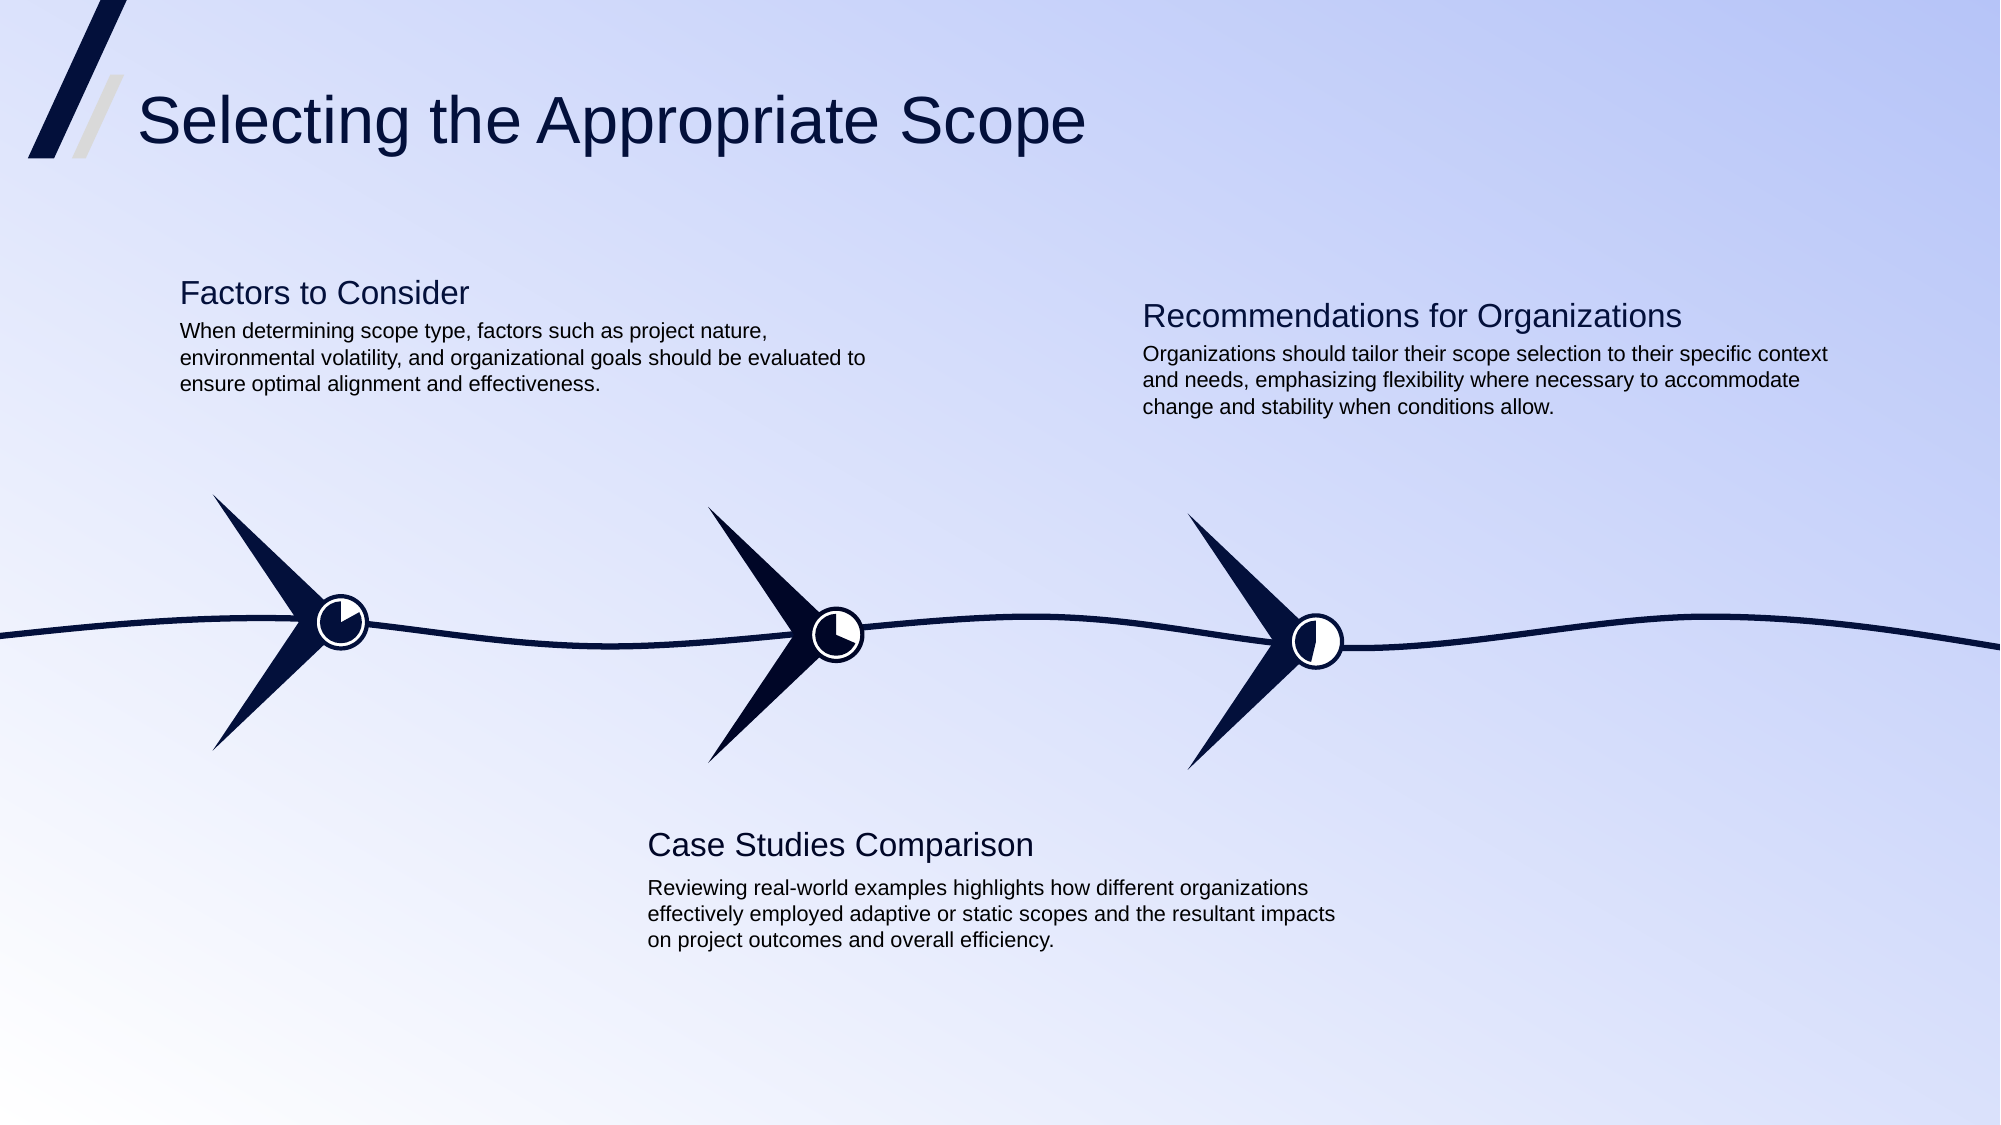

Selecting the Appropriate Scope
Factors to Consider
Recommendations for Organizations
When determining scope type, factors such as project nature, environmental volatility, and organizational goals should be evaluated to ensure optimal alignment and effectiveness.
Organizations should tailor their scope selection to their specific context and needs, emphasizing flexibility where necessary to accommodate change and stability when conditions allow.

Case Studies Comparison
Reviewing real-world examples highlights how different organizations effectively employed adaptive or static scopes and the resultant impacts on project outcomes and overall efficiency.